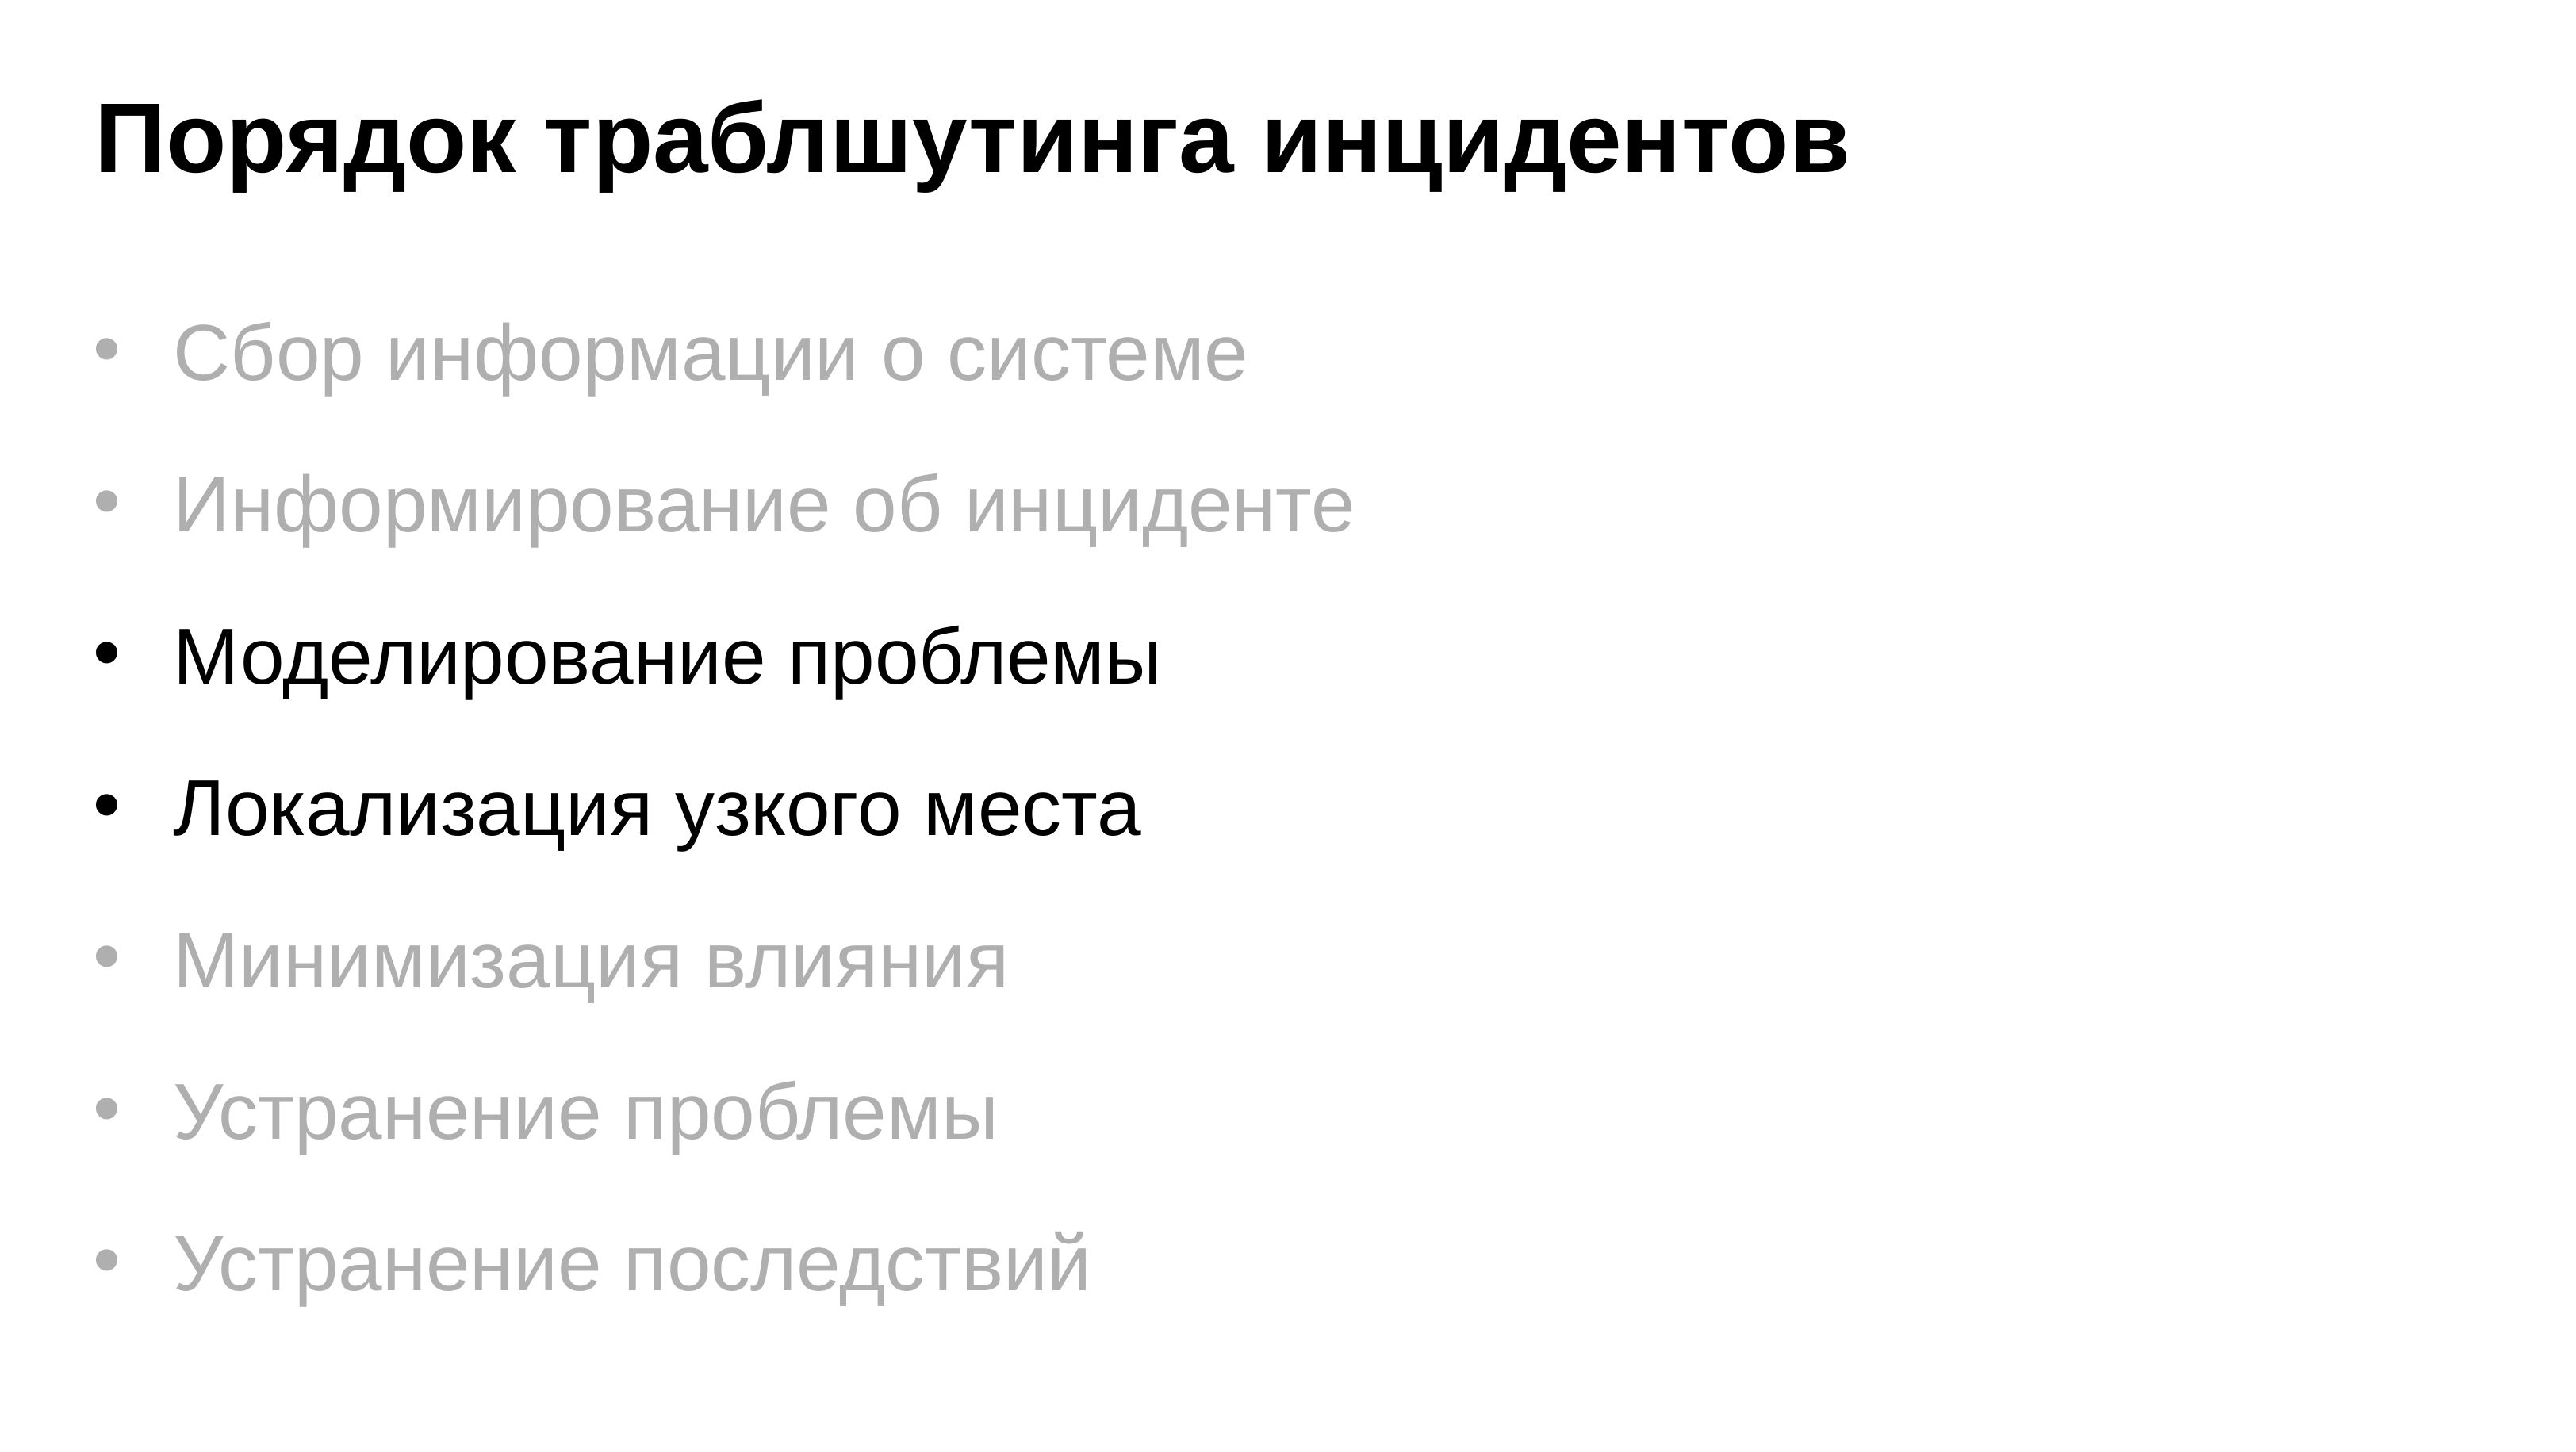

Порядок траблшутинга инцидентов
Сбор информации о системе
Информирование об инциденте
Моделирование проблемы
Локализация узкого места
Минимизация влияния
Устранение проблемы
Устранение последствий
35